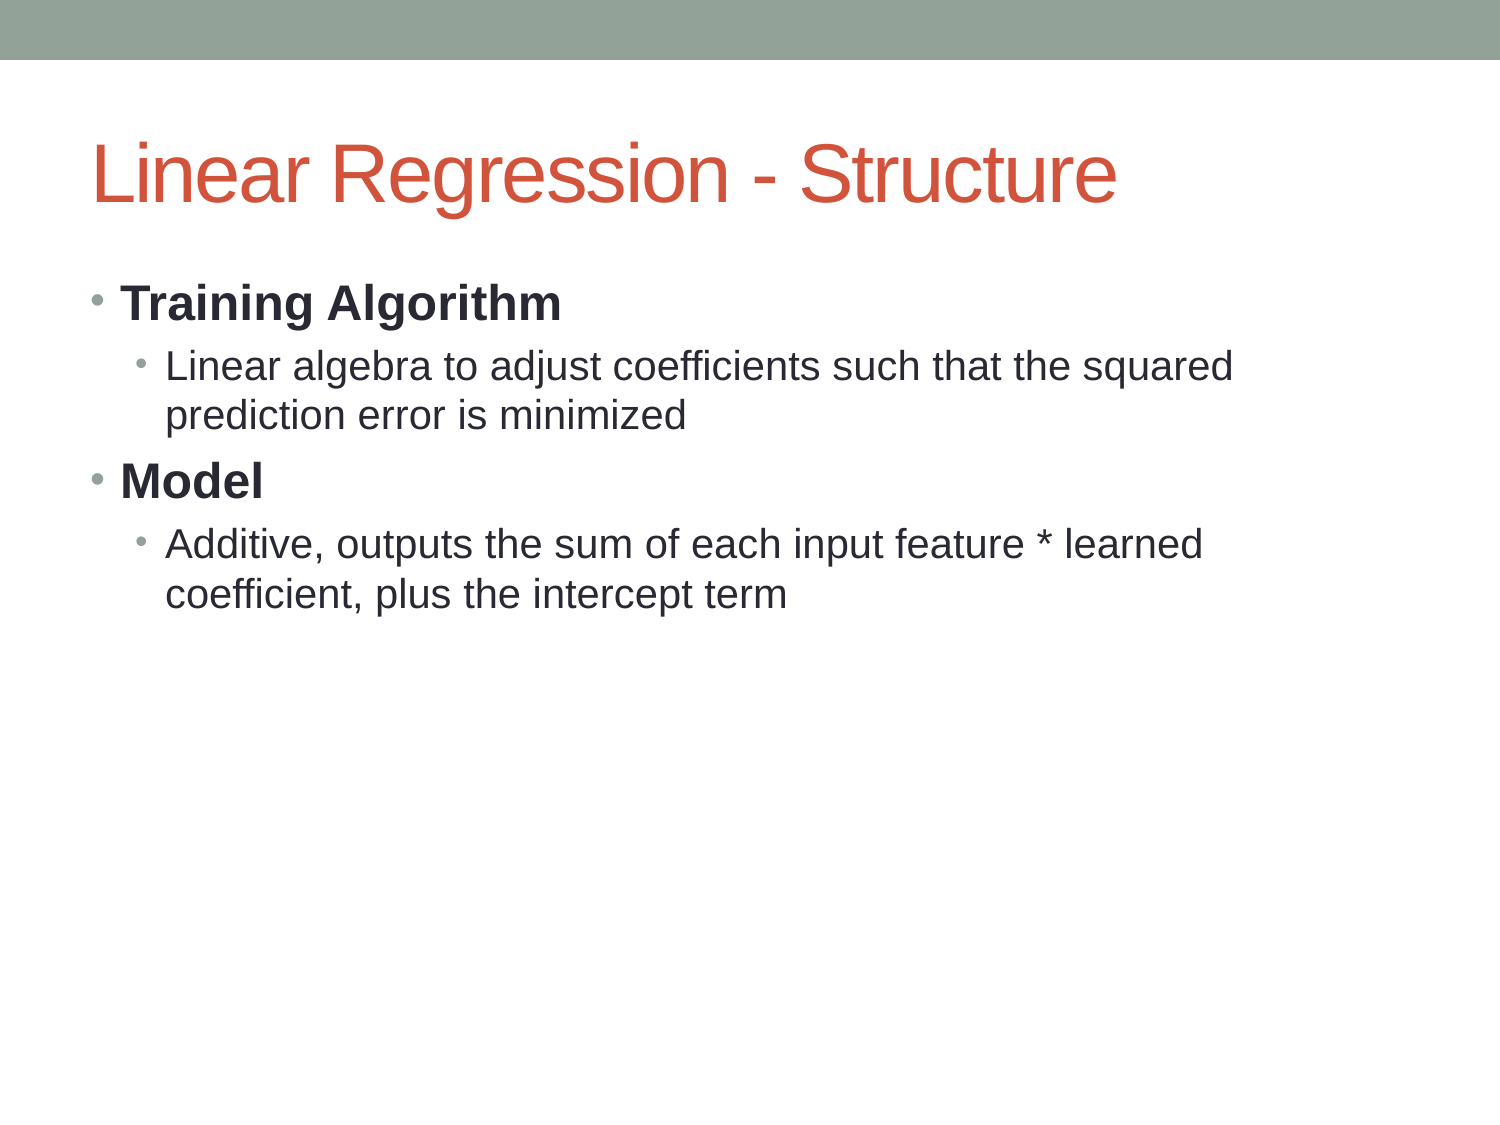

# Linear Regression - Structure
Training Algorithm
Linear algebra to adjust coefficients such that the squared prediction error is minimized
Model
Additive, outputs the sum of each input feature * learned coefficient, plus the intercept term